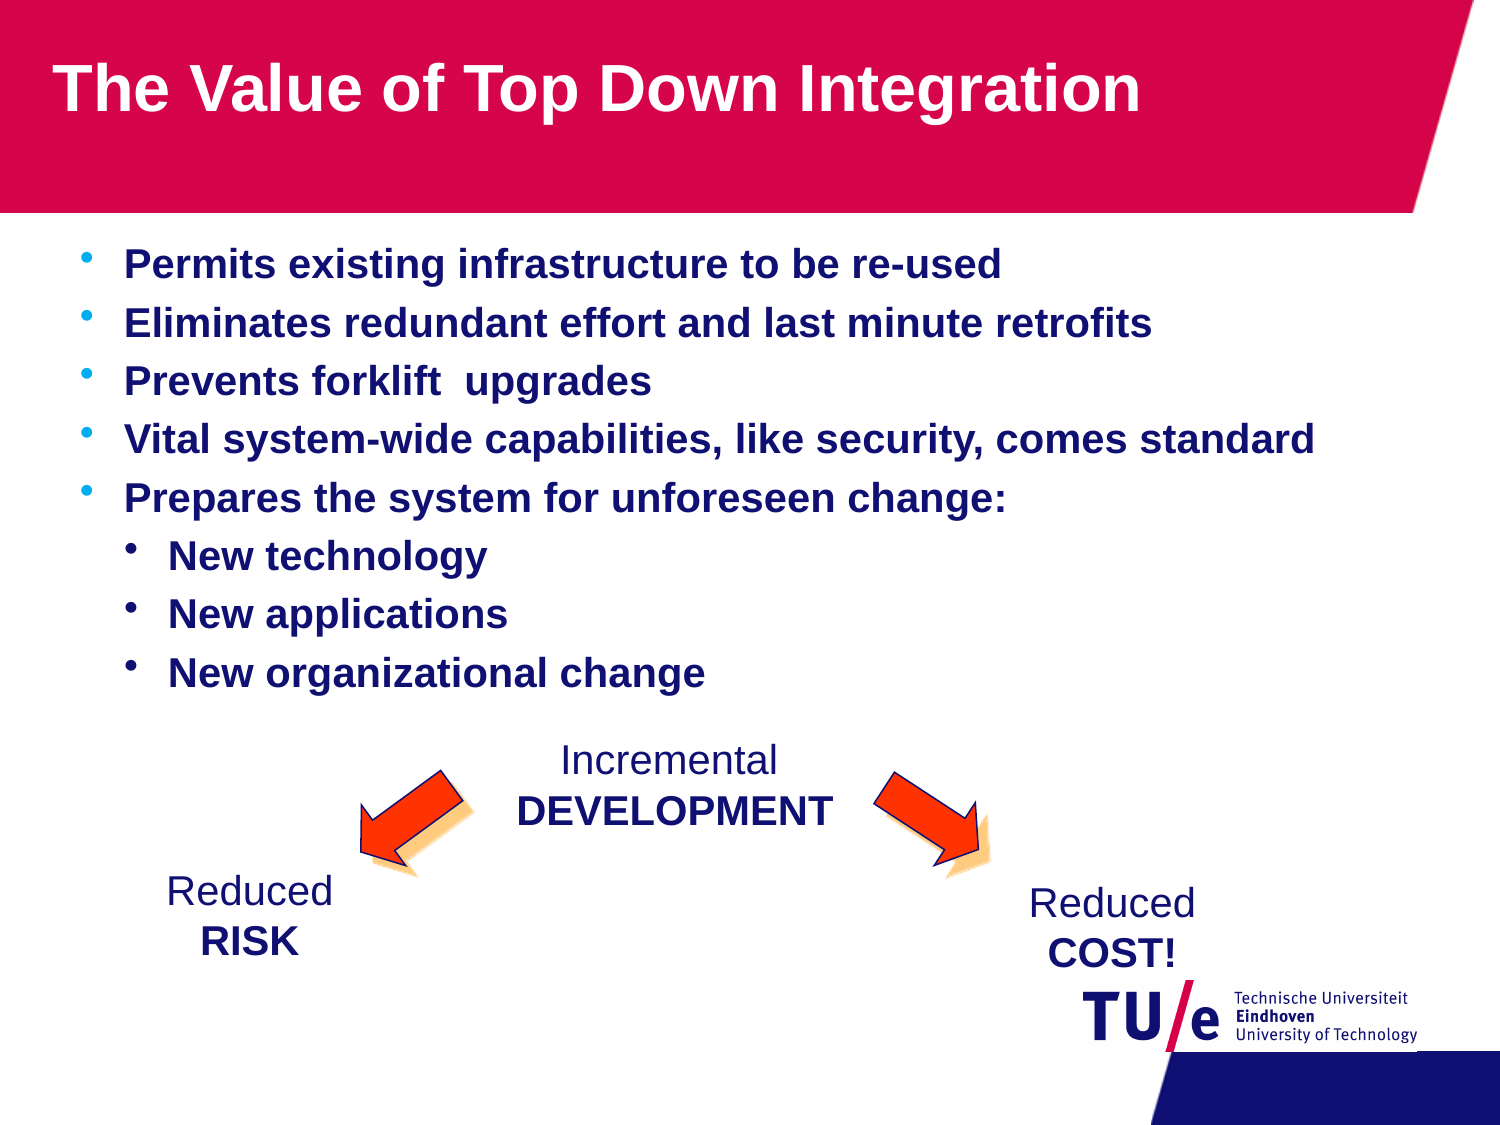

The Value of Top Down Integration
Permits existing infrastructure to be re-used
Eliminates redundant effort and last minute retrofits
Prevents forklift  upgrades
Vital system-wide capabilities, like security, comes standard
Prepares the system for unforeseen change:
New technology
New applications
New organizational change

Incremental
DEVELOPMENT

Reduced
RISK

Reduced
COST!